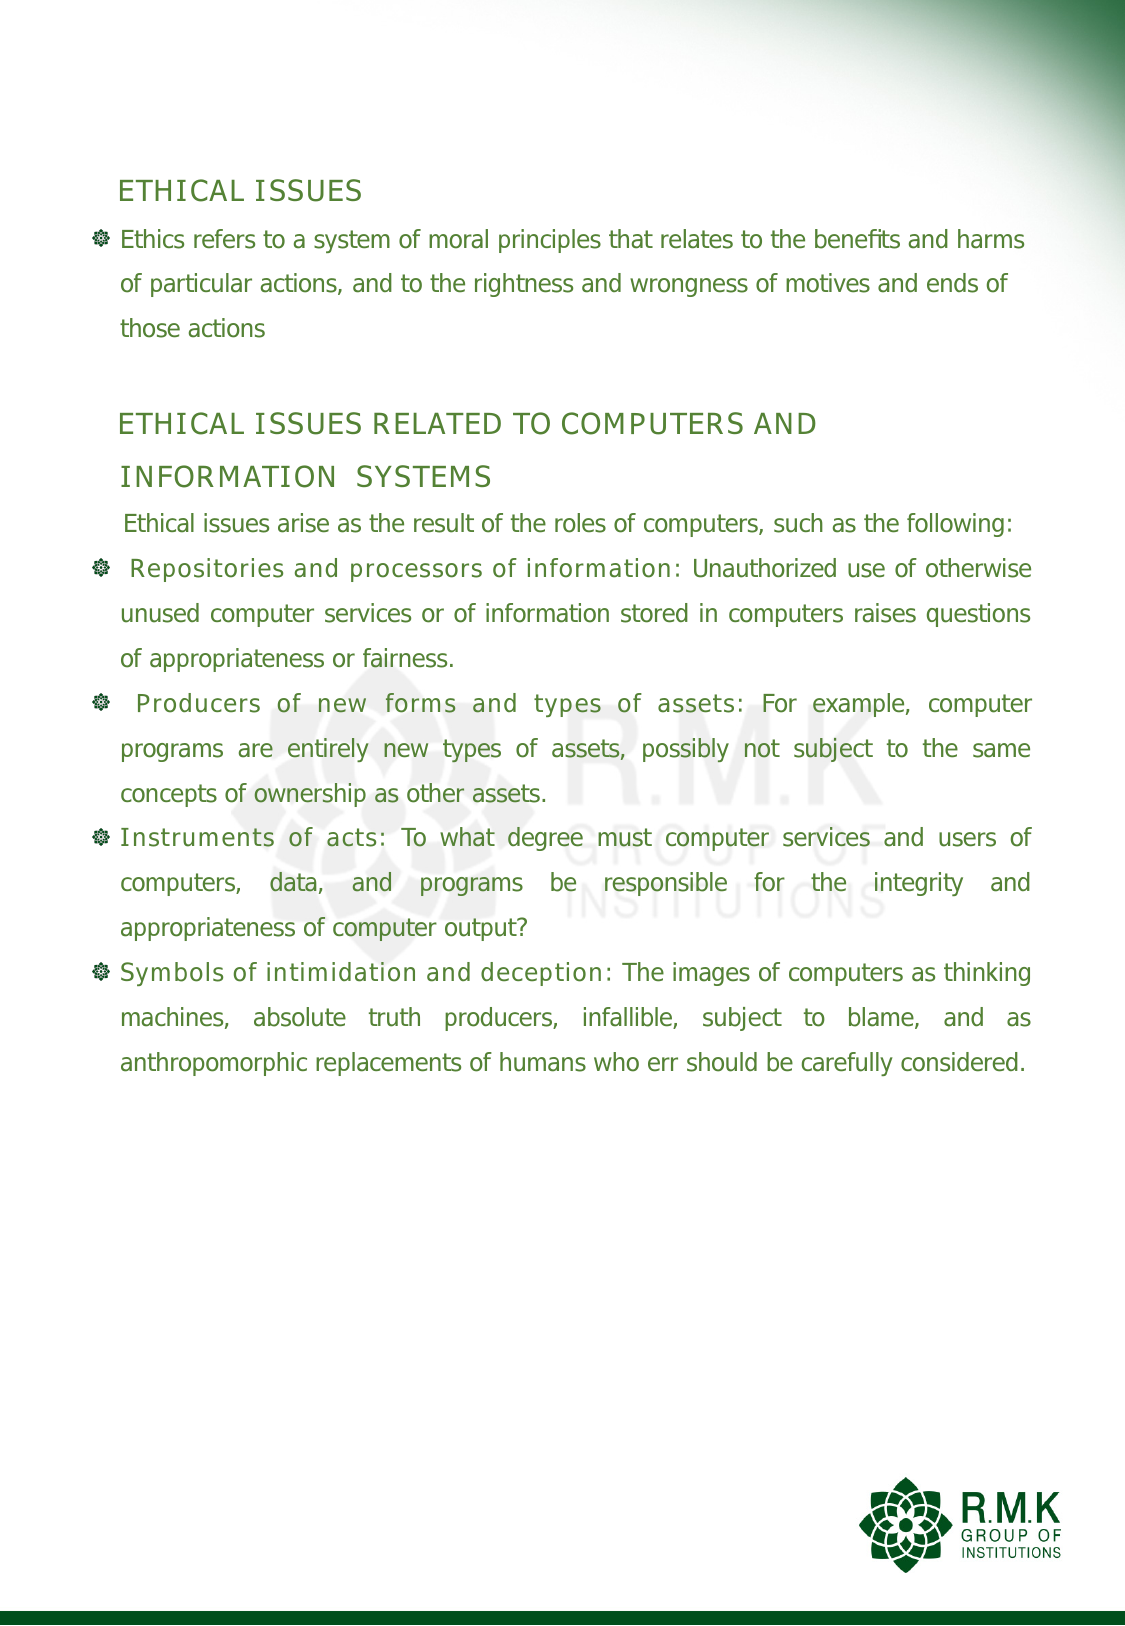

#
   ETHICAL ISSUES
Ethics refers to a system of moral principles that relates to the benefits and harms of particular actions, and to the rightness and wrongness of motives and ends of those actions

   ETHICAL ISSUES RELATED TO COMPUTERS AND INFORMATION  SYSTEMS
    Ethical issues arise as the result of the roles of computers, such as the following:
 Repositories and processors of information: Unauthorized use of otherwise unused computer services or of information stored in computers raises questions of appropriateness or fairness.
 Producers of new forms and types of assets: For example, computer programs are entirely new types of assets, possibly not subject to the same concepts of ownership as other assets.
Instruments of acts: To what degree must computer services and users of computers, data, and programs be responsible for the integrity and appropriateness of computer output?
Symbols of intimidation and deception: The images of computers as thinking machines, absolute truth producers, infallible, subject to blame, and as anthropomorphic replacements of humans who err should be carefully considered.